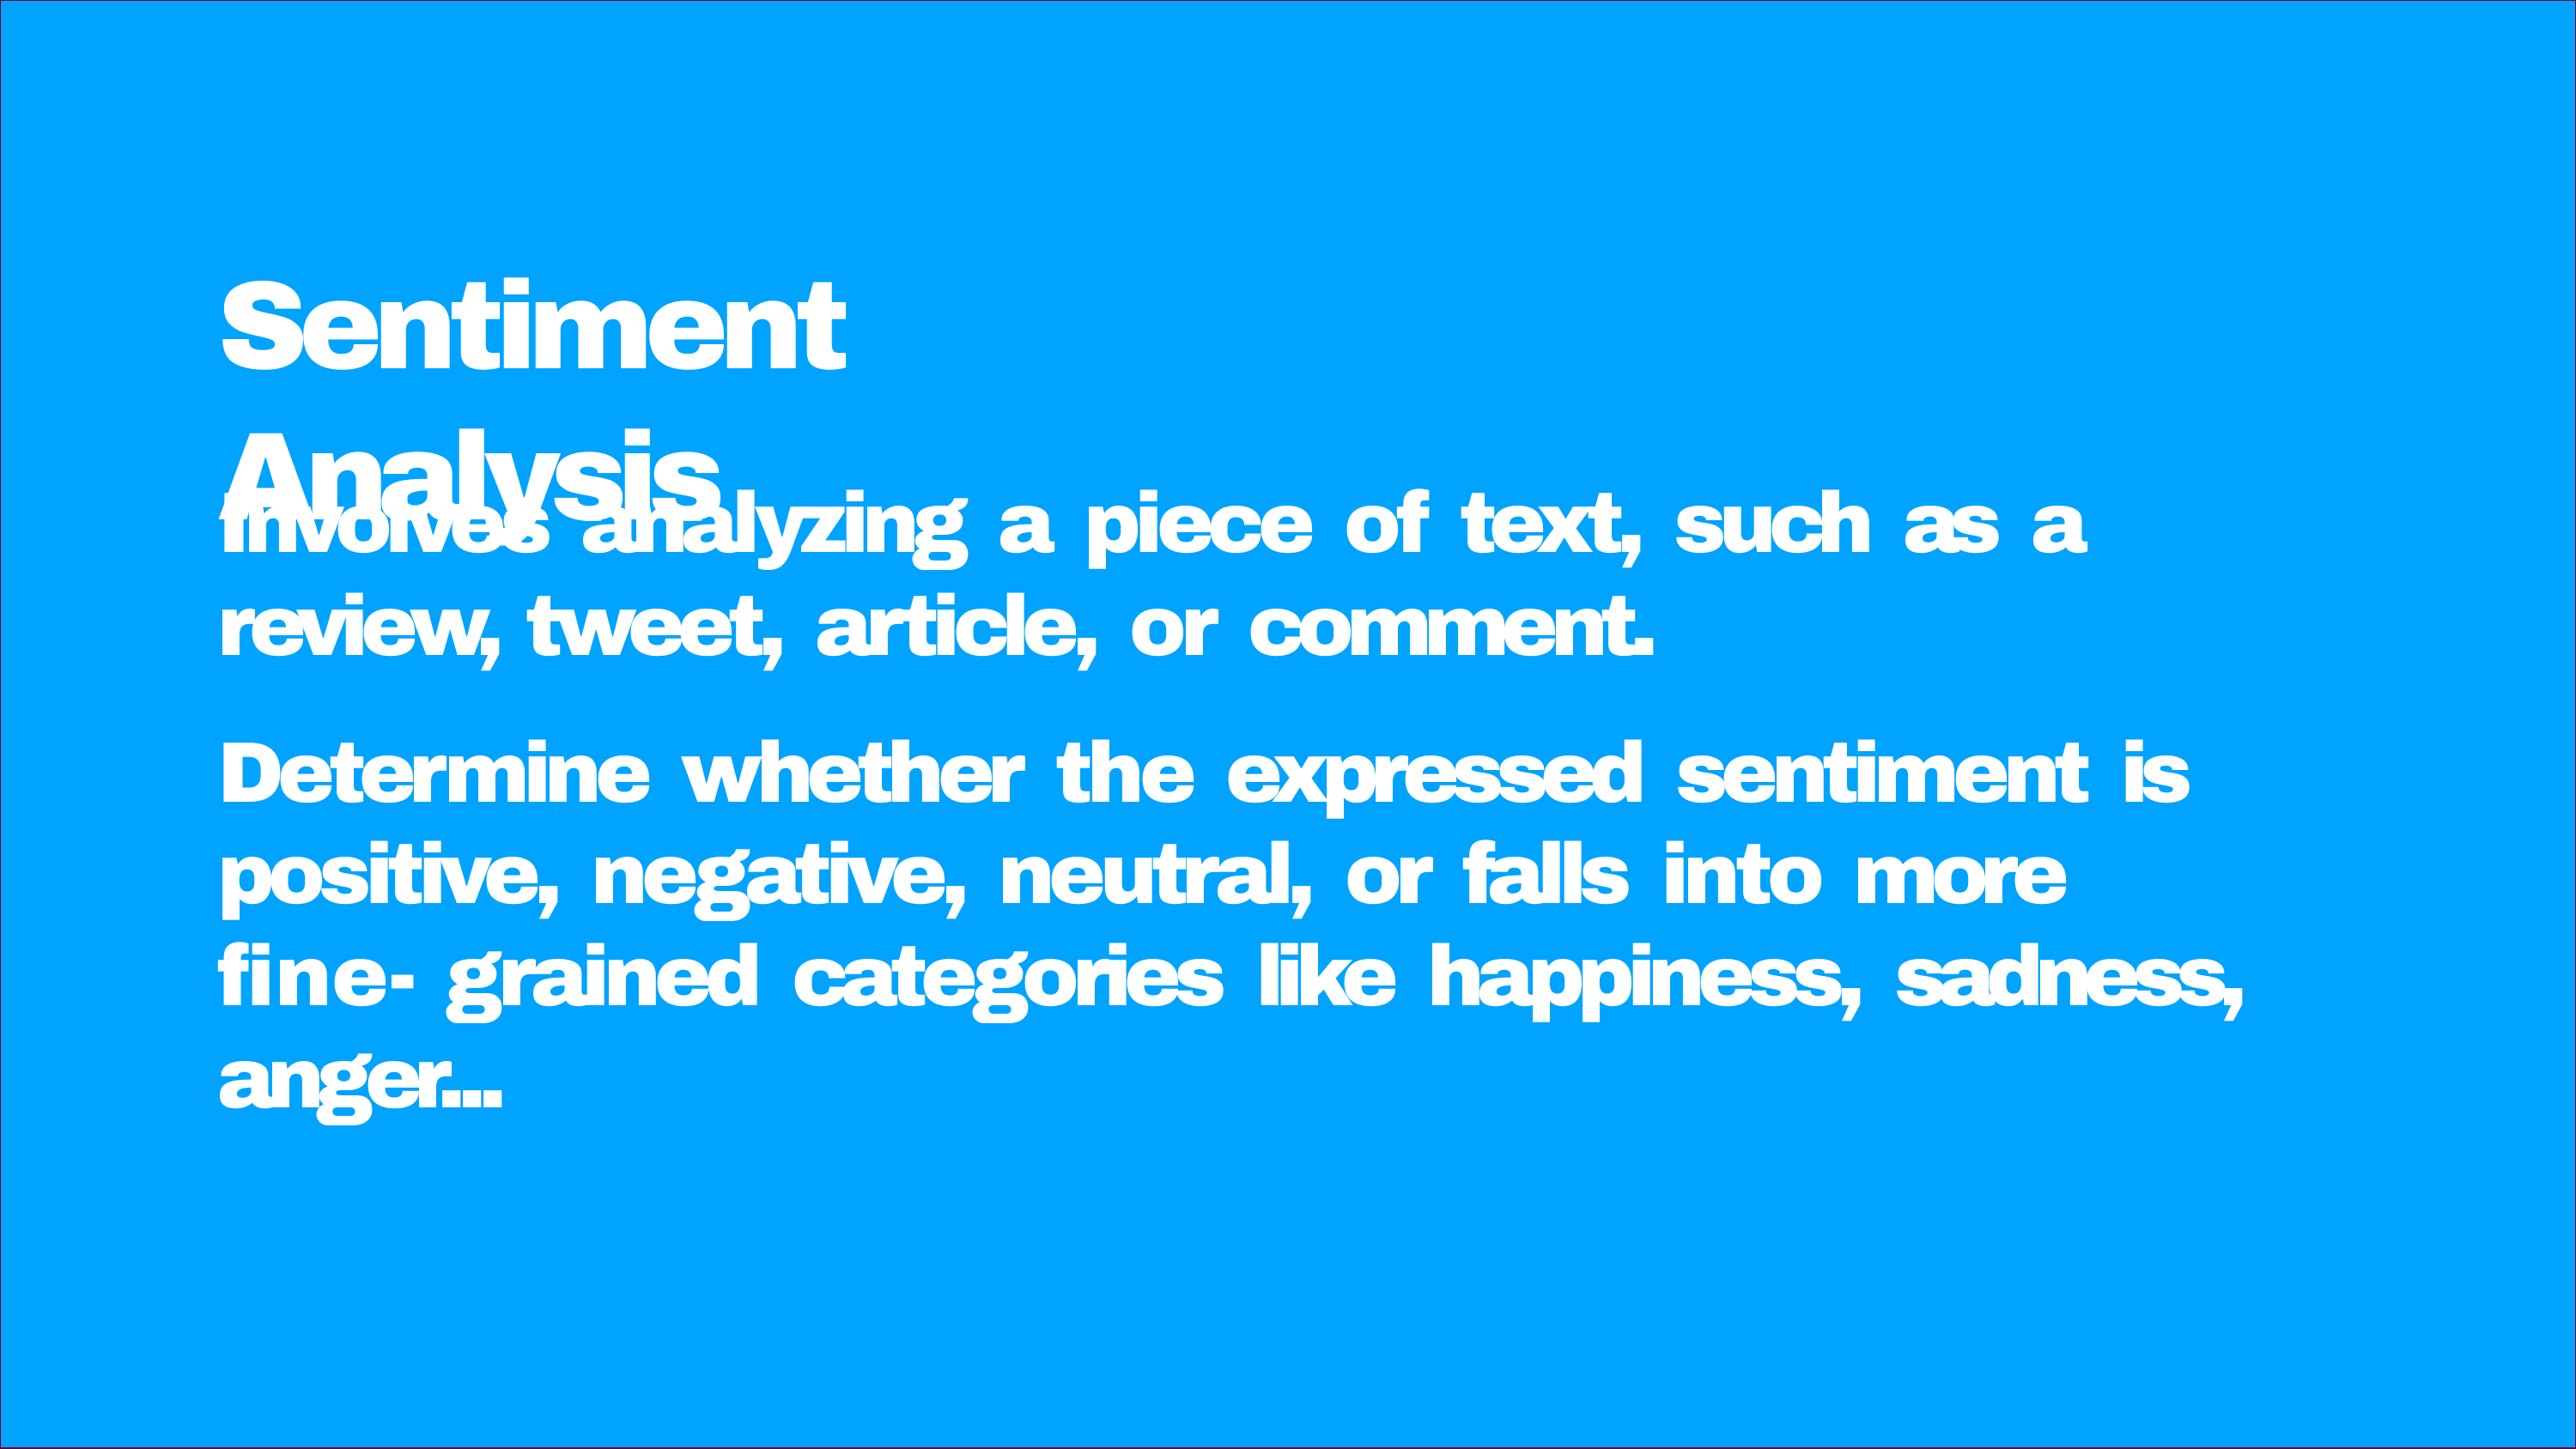

# Sentiment Analysis
Involves analyzing a piece of text, such as a review, tweet, article, or comment.
Determine whether the expressed sentiment is positive, negative, neutral, or falls into more fine- grained categories like happiness, sadness, anger...